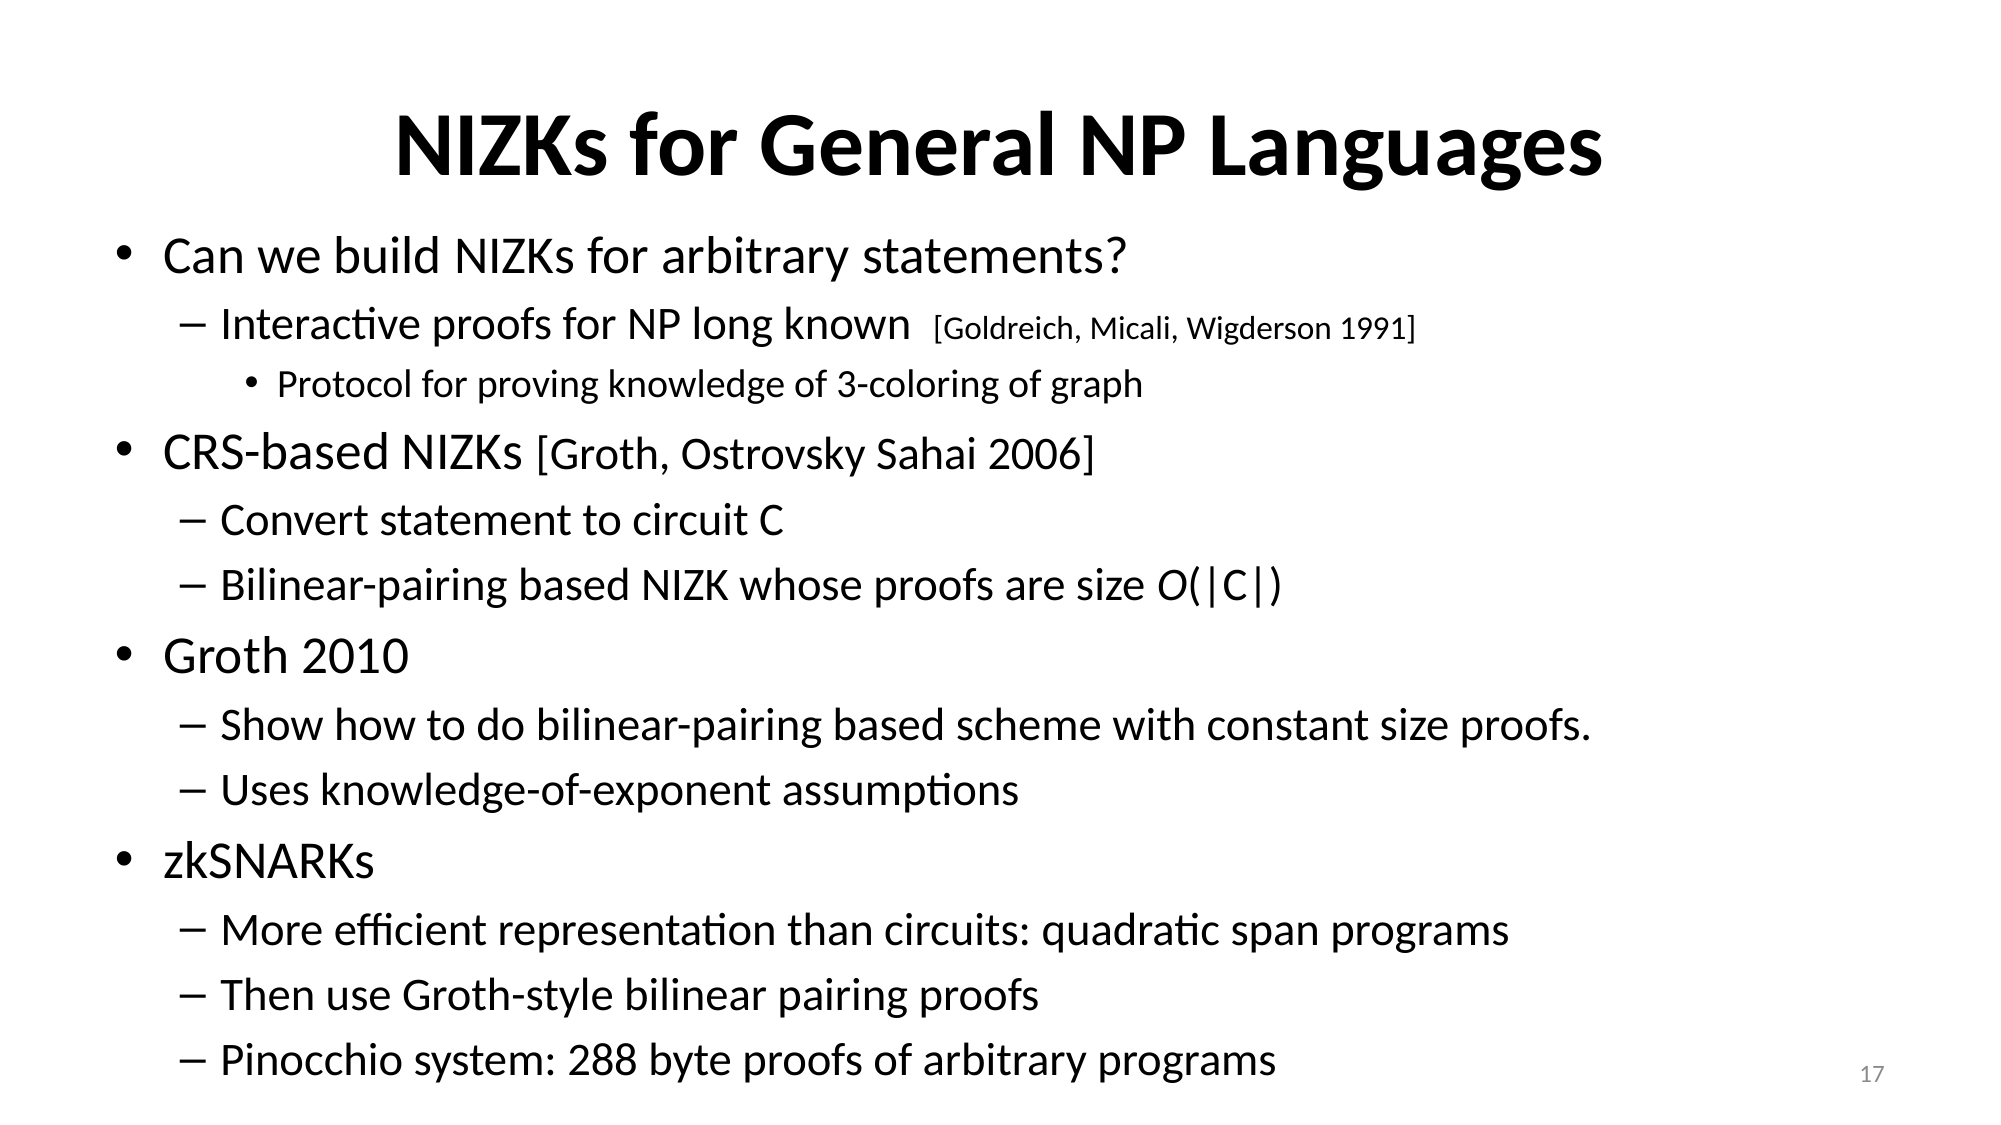

# NIZKs for General NP Languages
Can we build NIZKs for arbitrary statements?
Interactive proofs for NP long known  [Goldreich, Micali, Wigderson 1991]
Protocol for proving knowledge of 3-coloring of graph
CRS-based NIZKs [Groth, Ostrovsky Sahai 2006]
Convert statement to circuit C
Bilinear-pairing based NIZK whose proofs are size O(|C|)
Groth 2010
Show how to do bilinear-pairing based scheme with constant size proofs.
Uses knowledge-of-exponent assumptions
zkSNARKs
More efficient representation than circuits: quadratic span programs
Then use Groth-style bilinear pairing proofs
Pinocchio system: 288 byte proofs of arbitrary programs

17